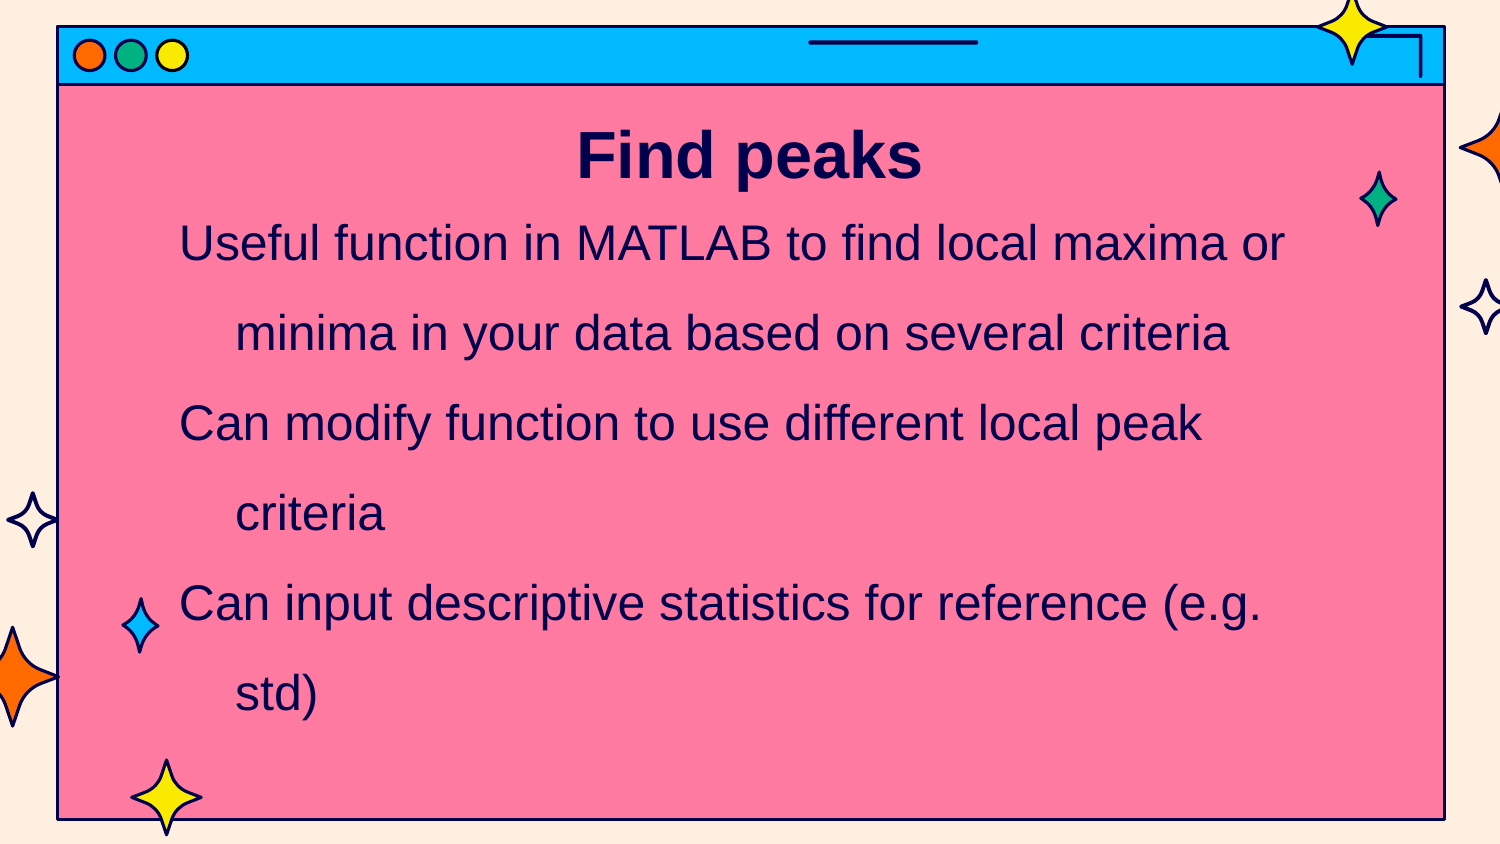

# Find peaks

Useful function in MATLAB to find local maxima or minima in your data based on several criteria
Can modify function to use different local peak criteria
Can input descriptive statistics for reference (e.g. std)